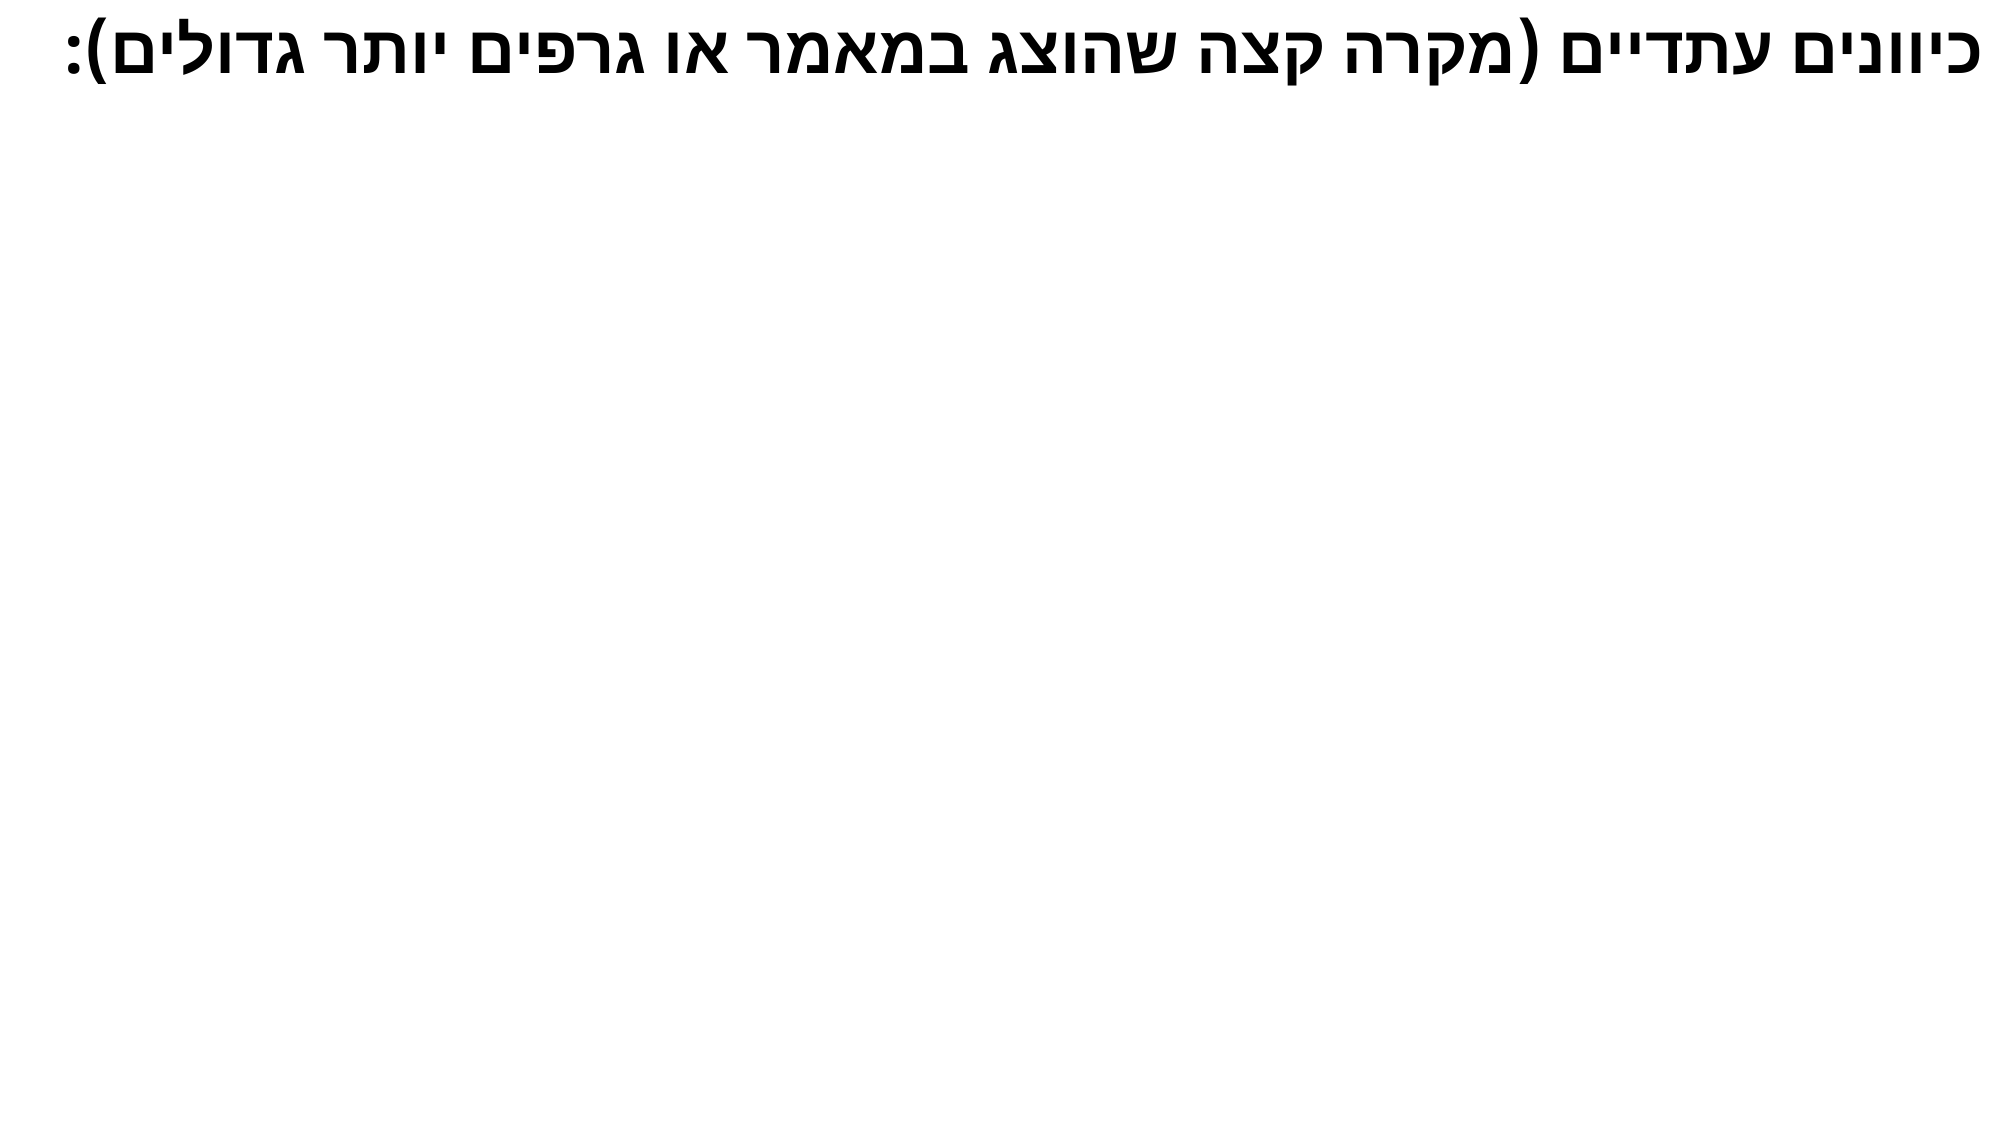

כיוונים עתדיים (מקרה קצה שהוצג במאמר או גרפים יותר גדולים):